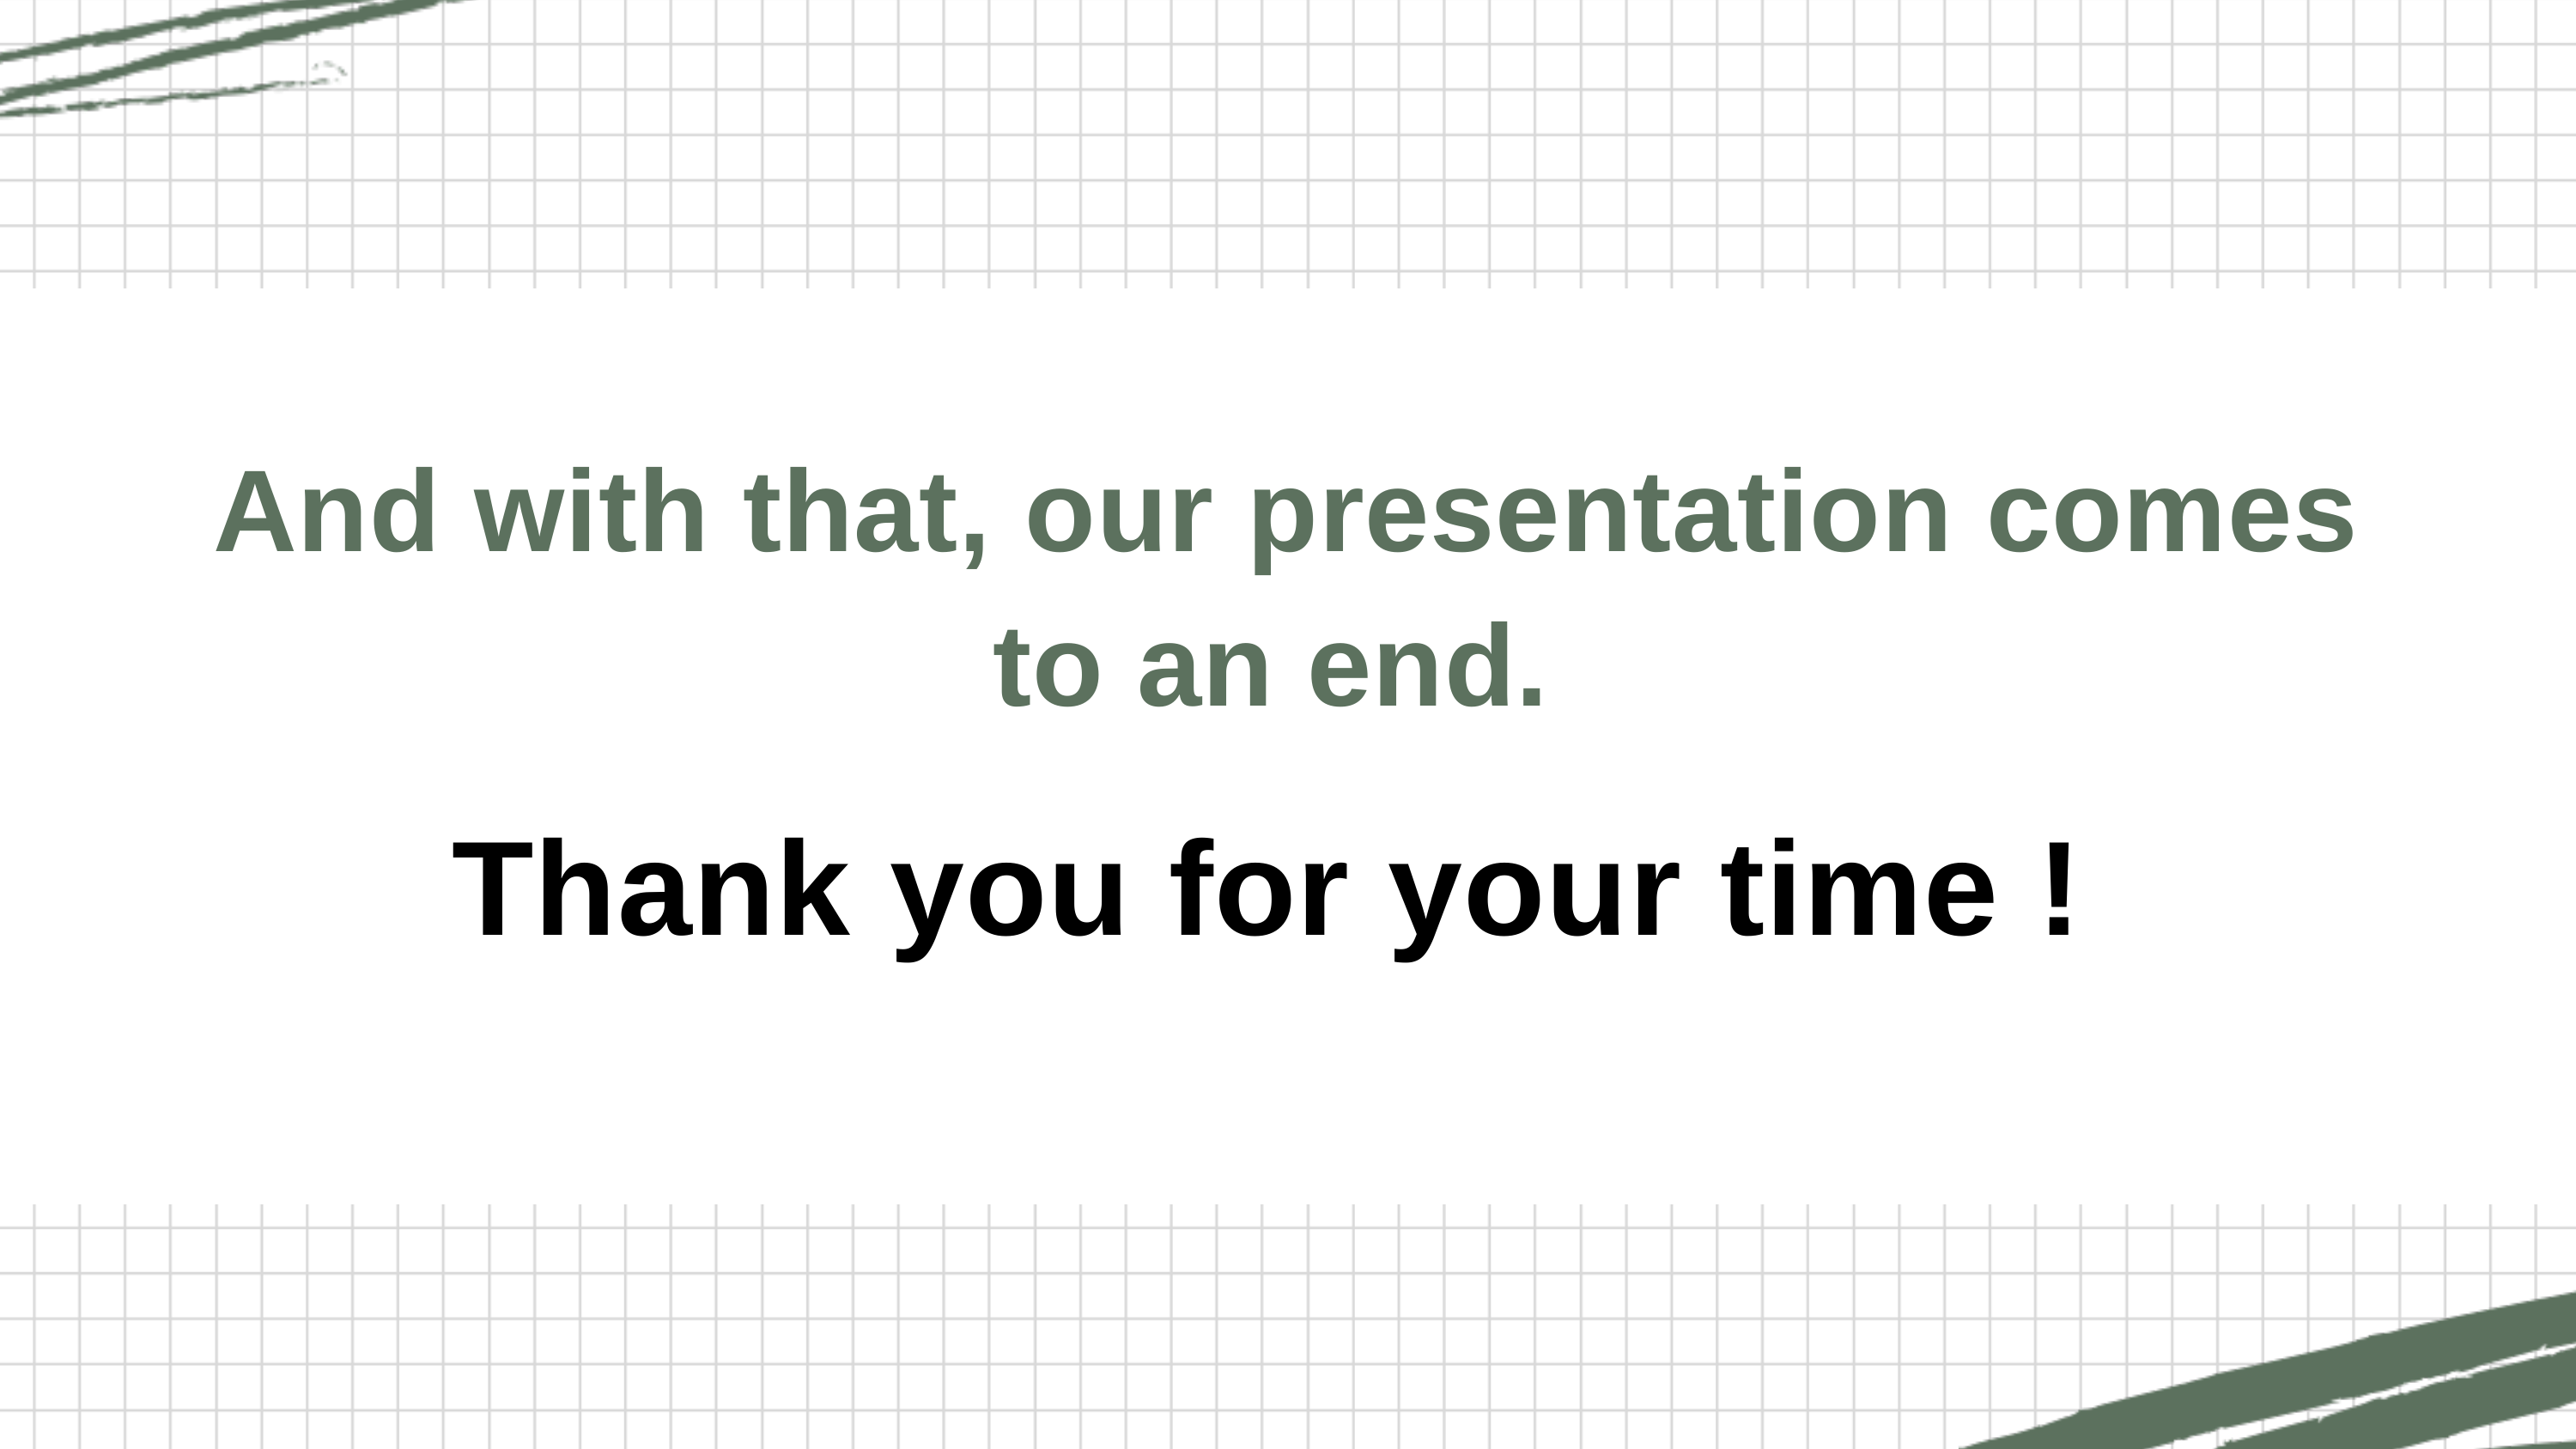

And with that, our presentation comes to an end.

Thank you for your time !